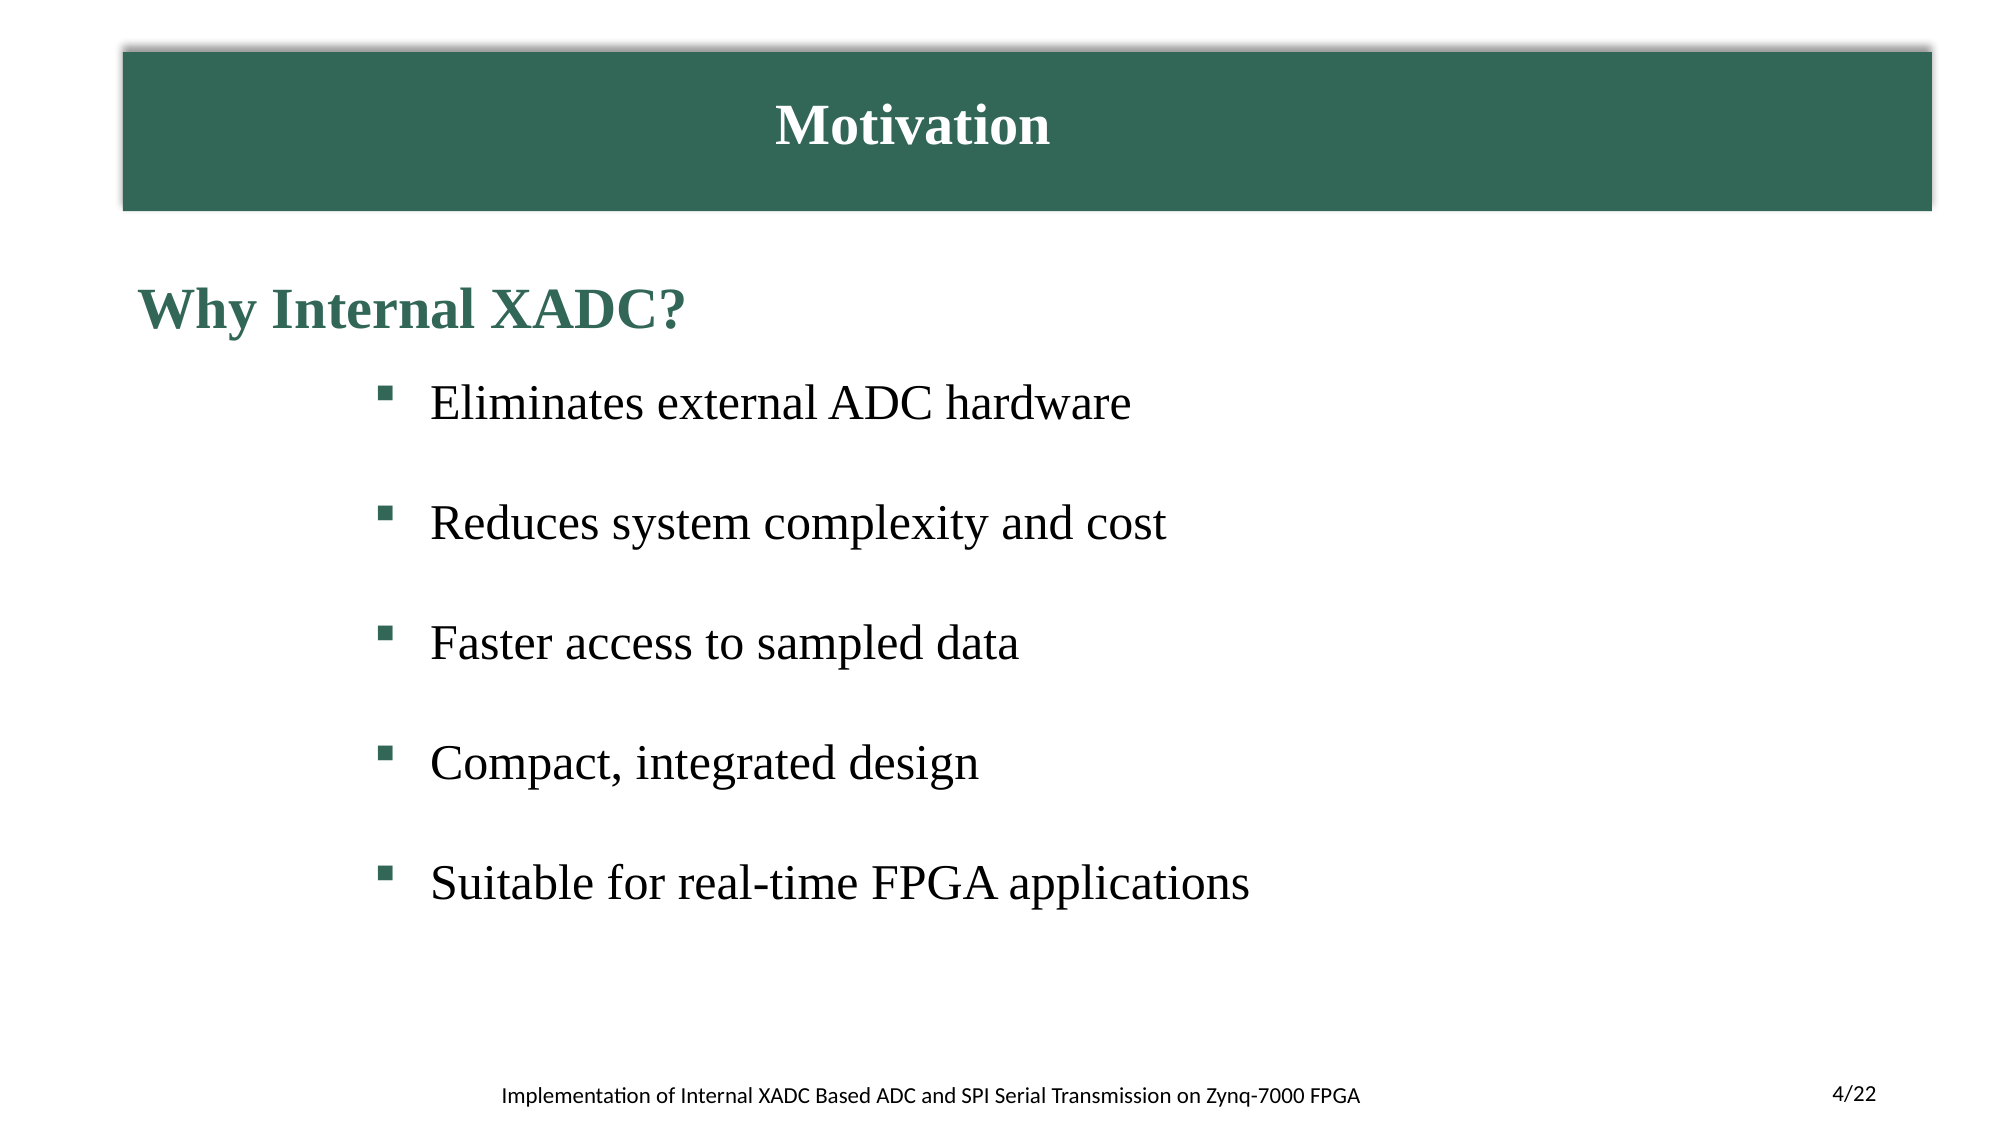

Motivation
Why Internal XADC?
Eliminates external ADC hardware

Reduces system complexity and cost

Faster access to sampled data

Compact, integrated design

Suitable for real-time FPGA applications
4/22
 Implementation of Internal XADC Based ADC and SPI Serial Transmission on Zynq-7000 FPGA